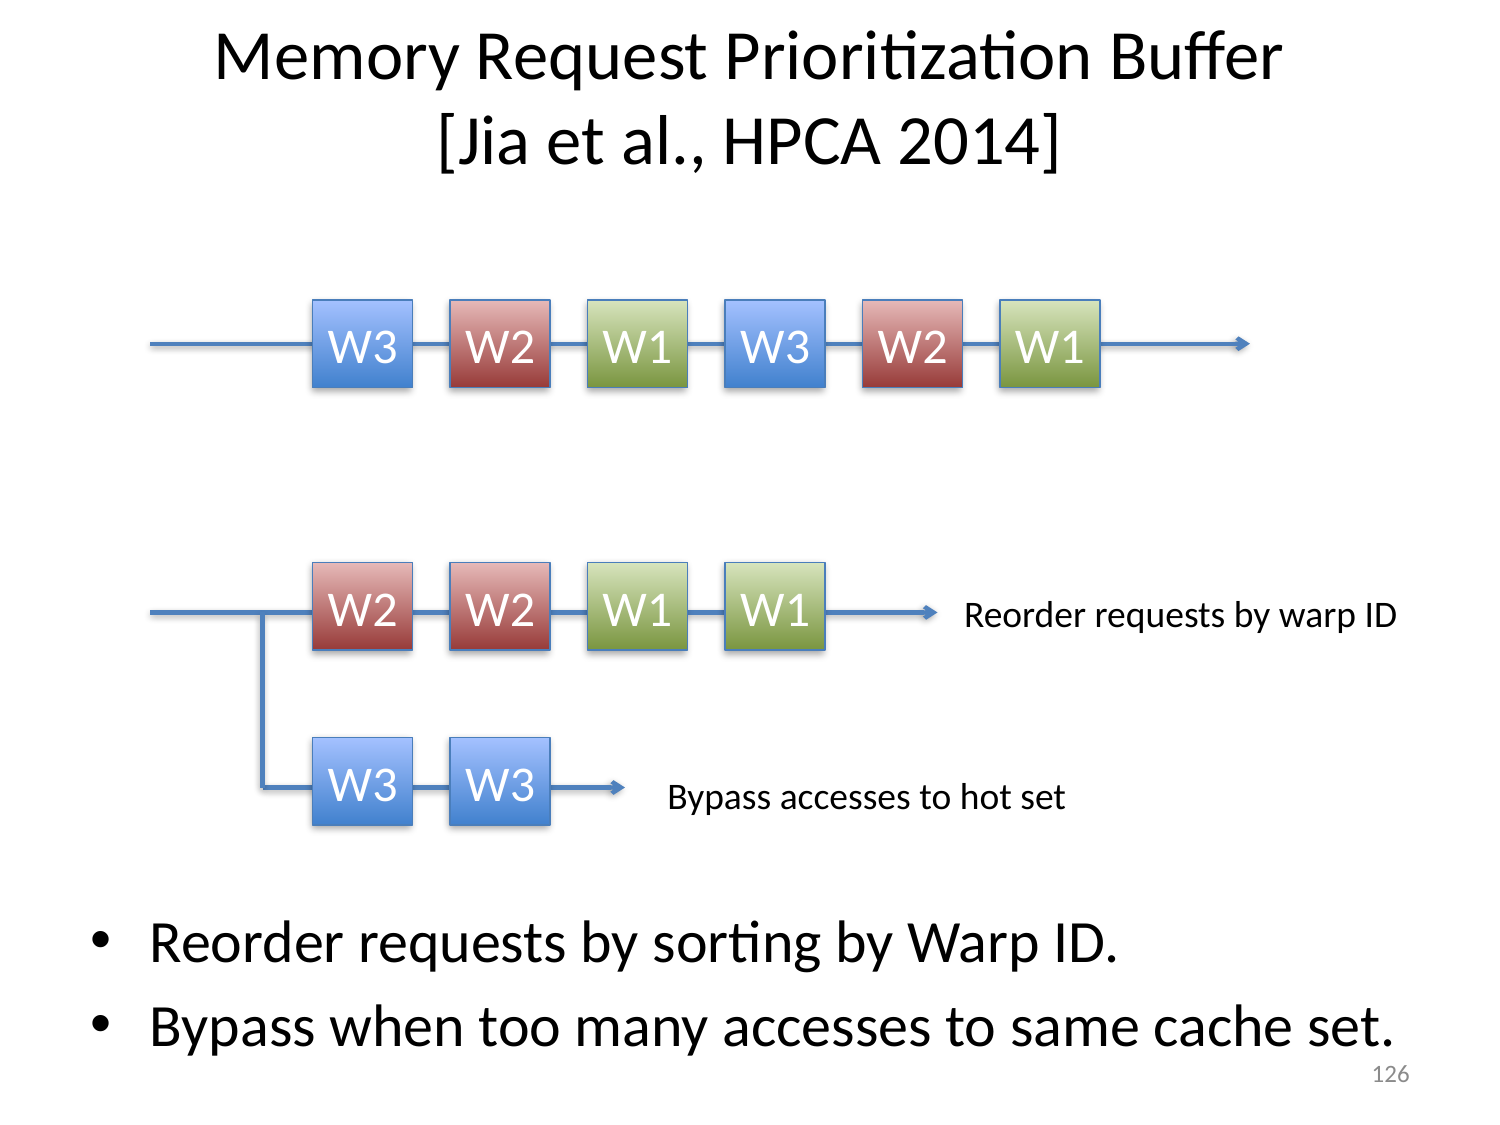

# Memory Request Prioritization Buffer [Jia et al., HPCA 2014]
W3
W2
W1
W3
W2
W1
W2
W2
W1
W1
Reorder requests by warp ID
W3
W3
Bypass accesses to hot set
Reorder requests by sorting by Warp ID.
Bypass when too many accesses to same cache set.
126